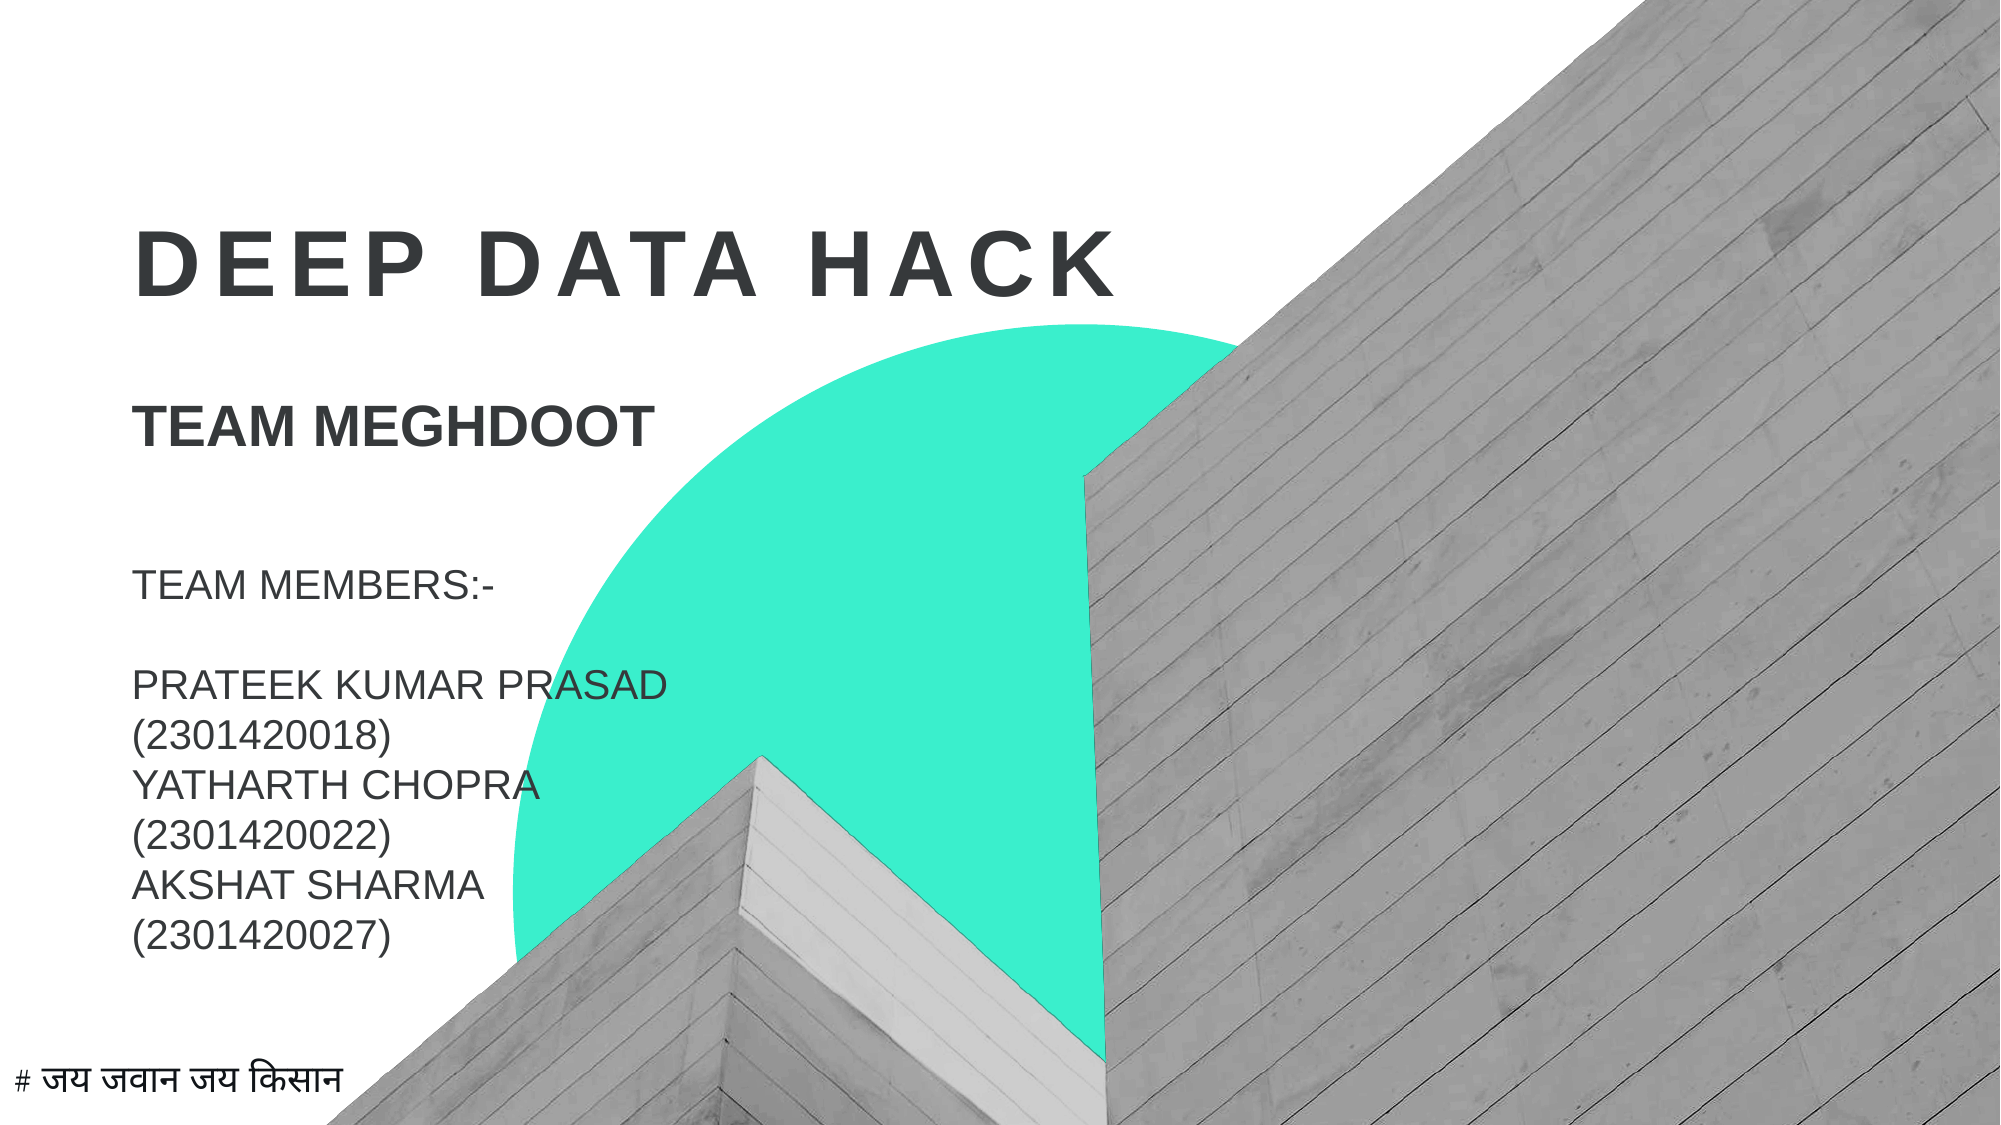

# Deep Data Hack
TEAM MEGHDOOT
TEAM MEMBERS:-
PRATEEK KUMAR PRASAD	(2301420018)
YATHARTH CHOPRA		(2301420022)
AKSHAT SHARMA 		(2301420027)
# जय जवान जय किसान